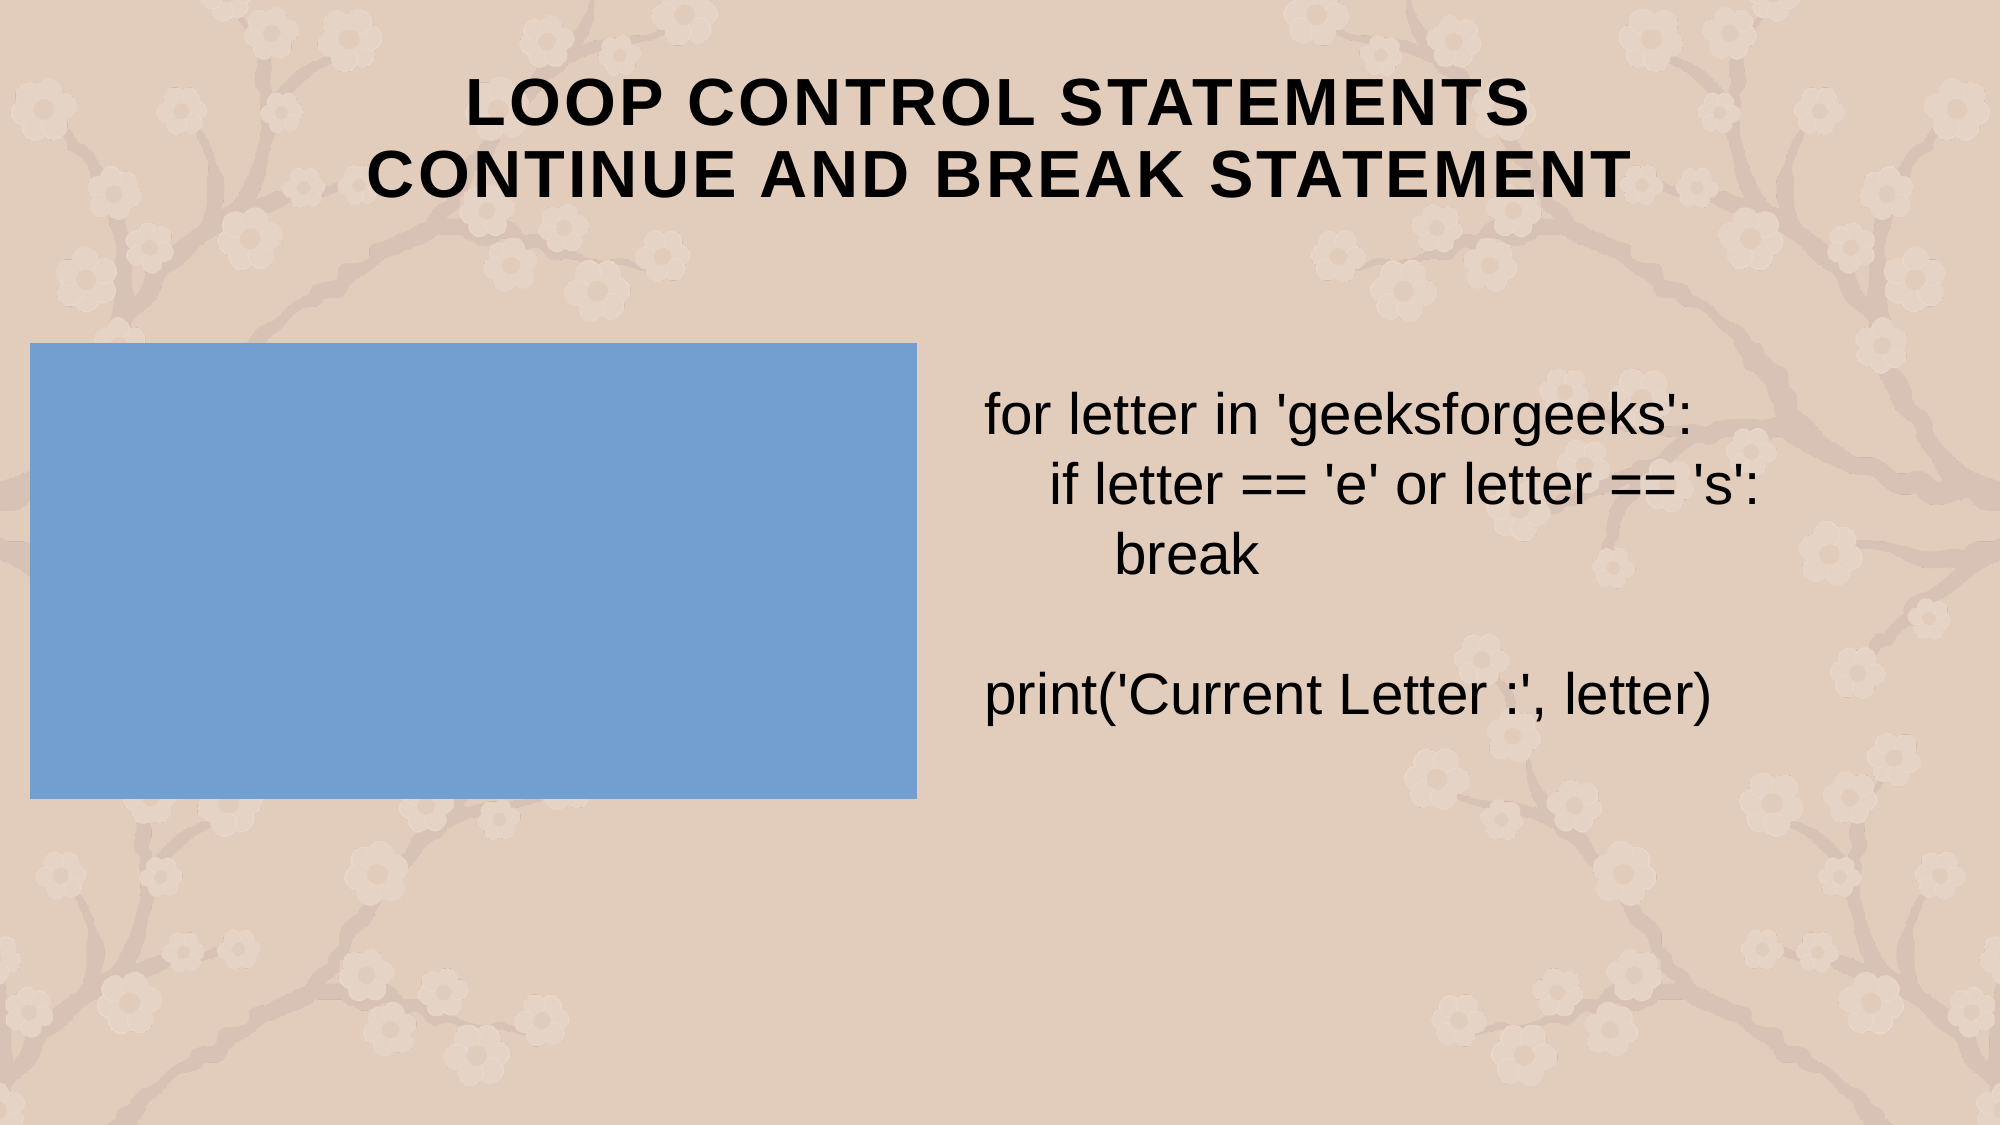

# Loop Control Statements Continue and Break Statement
for letter in 'geeksforgeeks':
    if letter == 'e' or letter == 's':
        continue
    print('Current Letter :', letter)
for letter in 'geeksforgeeks':
    if letter == 'e' or letter == 's':
        break

print('Current Letter :', letter)